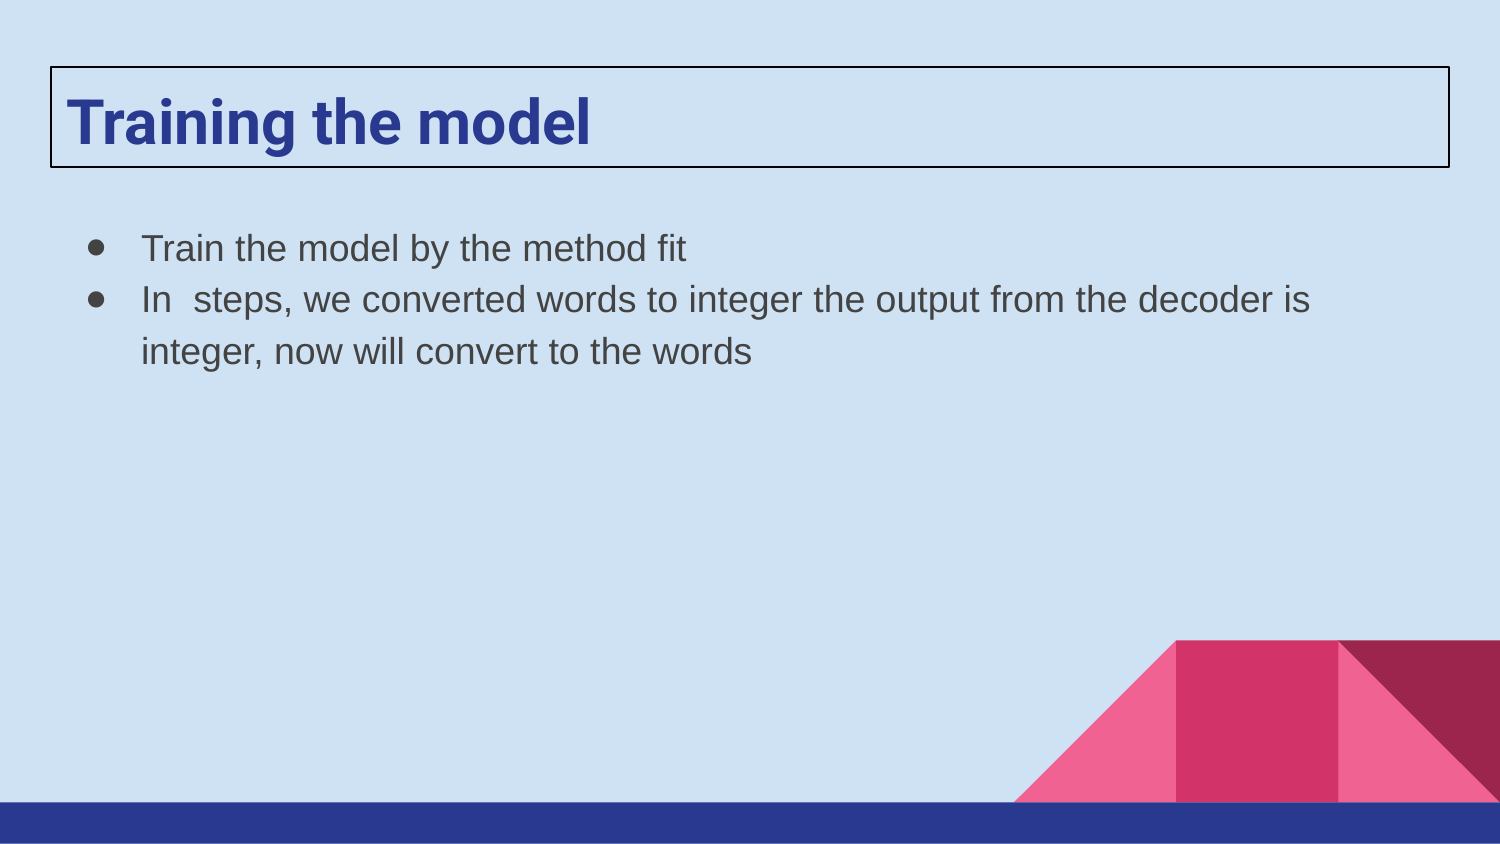

# Training the model
Train the model by the method fit
In  steps, we converted words to integer the output from the decoder is integer, now will convert to the words